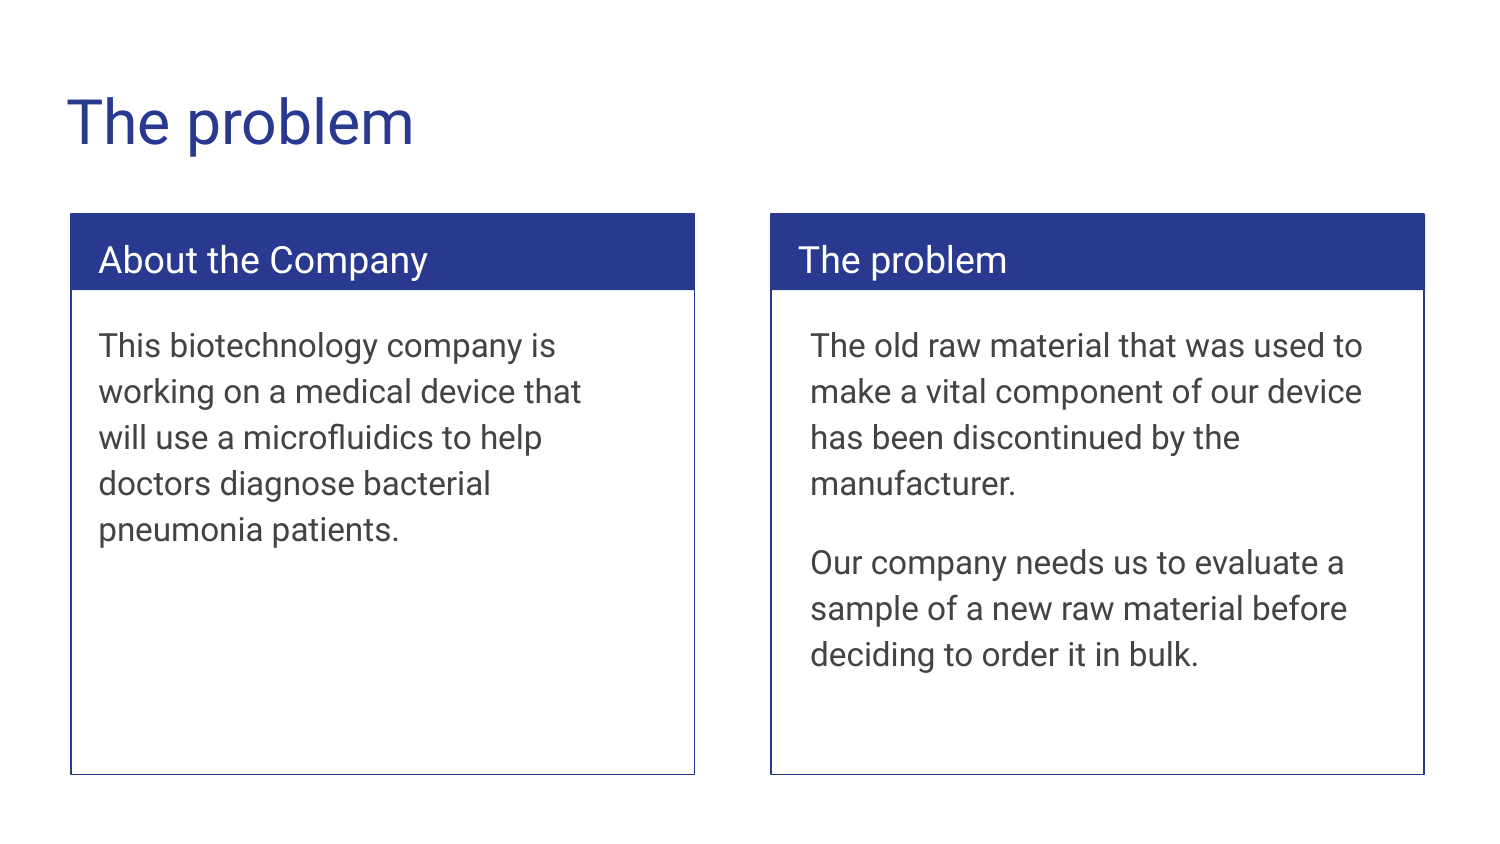

# The problem

About the Company

The problem
This biotechnology company is working on a medical device that will use a microfluidics to help doctors diagnose bacterial pneumonia patients.

The old raw material that was used to make a vital component of our device has been discontinued by the manufacturer.
Our company needs us to evaluate a sample of a new raw material before deciding to order it in bulk.